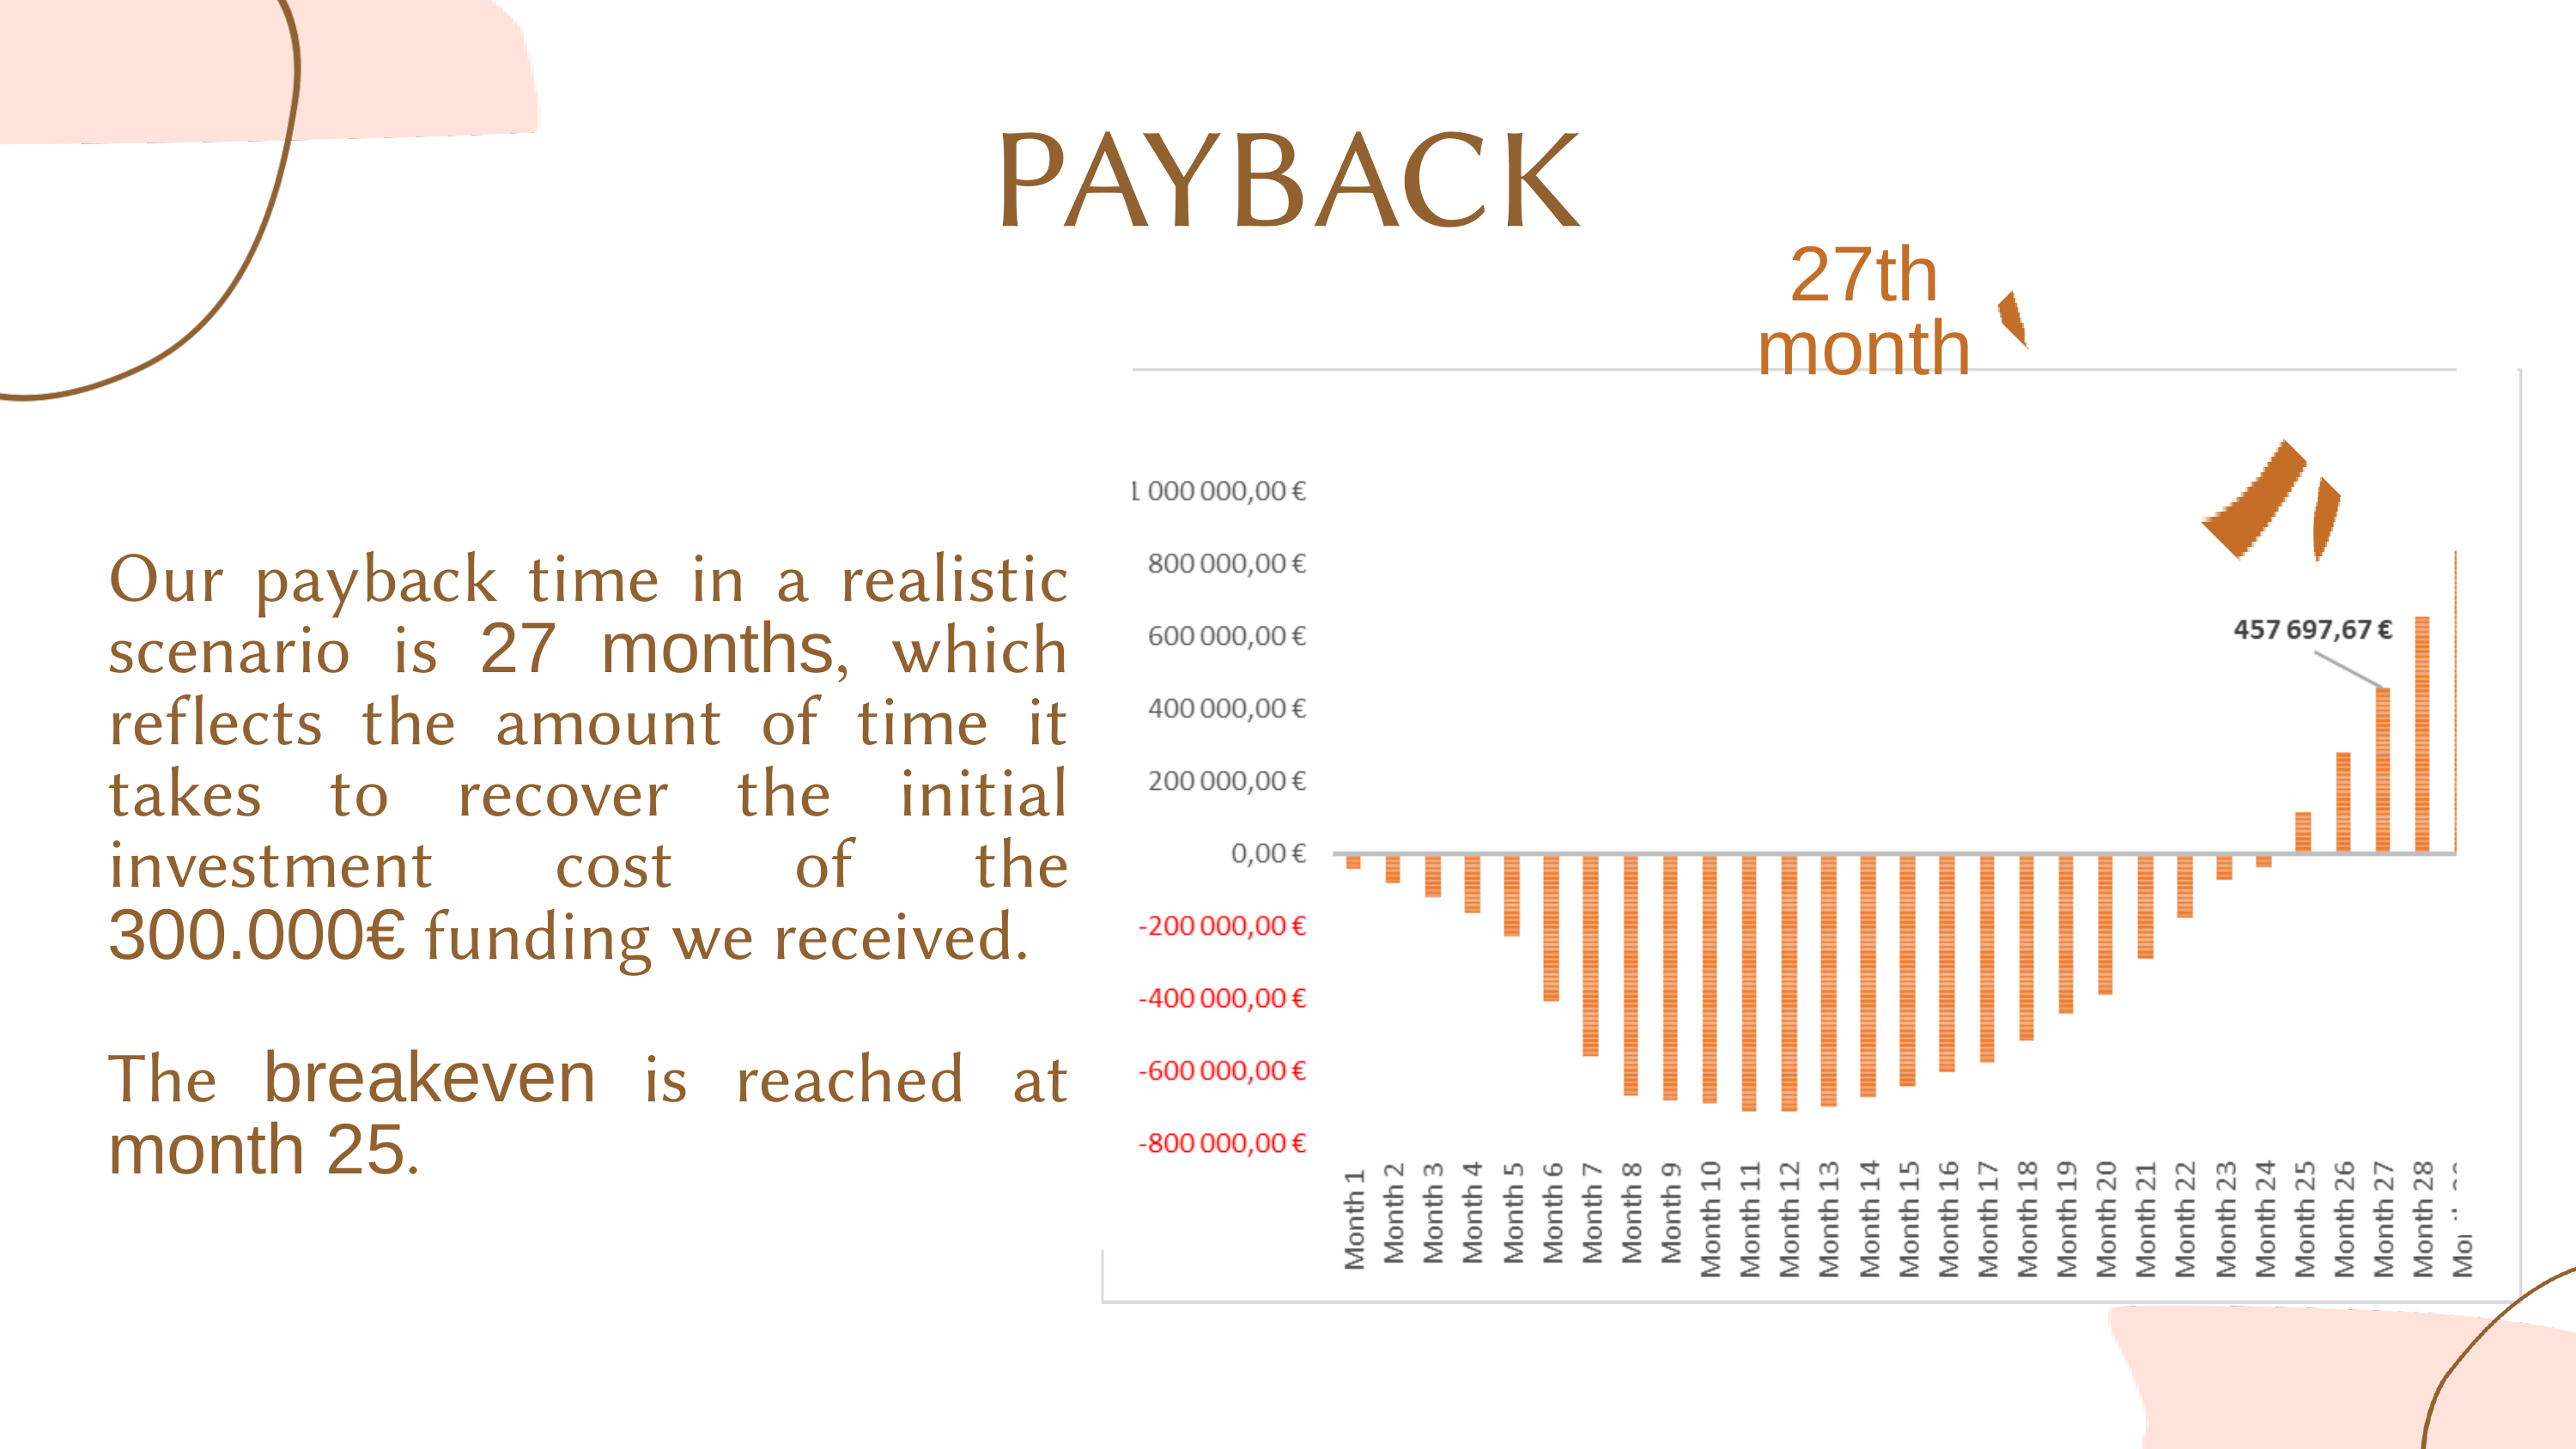

PAYBACK
27th
month

Our payback time in a realistic scenario is 27 months, which reflects the amount of time it takes to recover the initial investment cost of the 300.000€ funding we received.

The breakeven is reached at month 25.